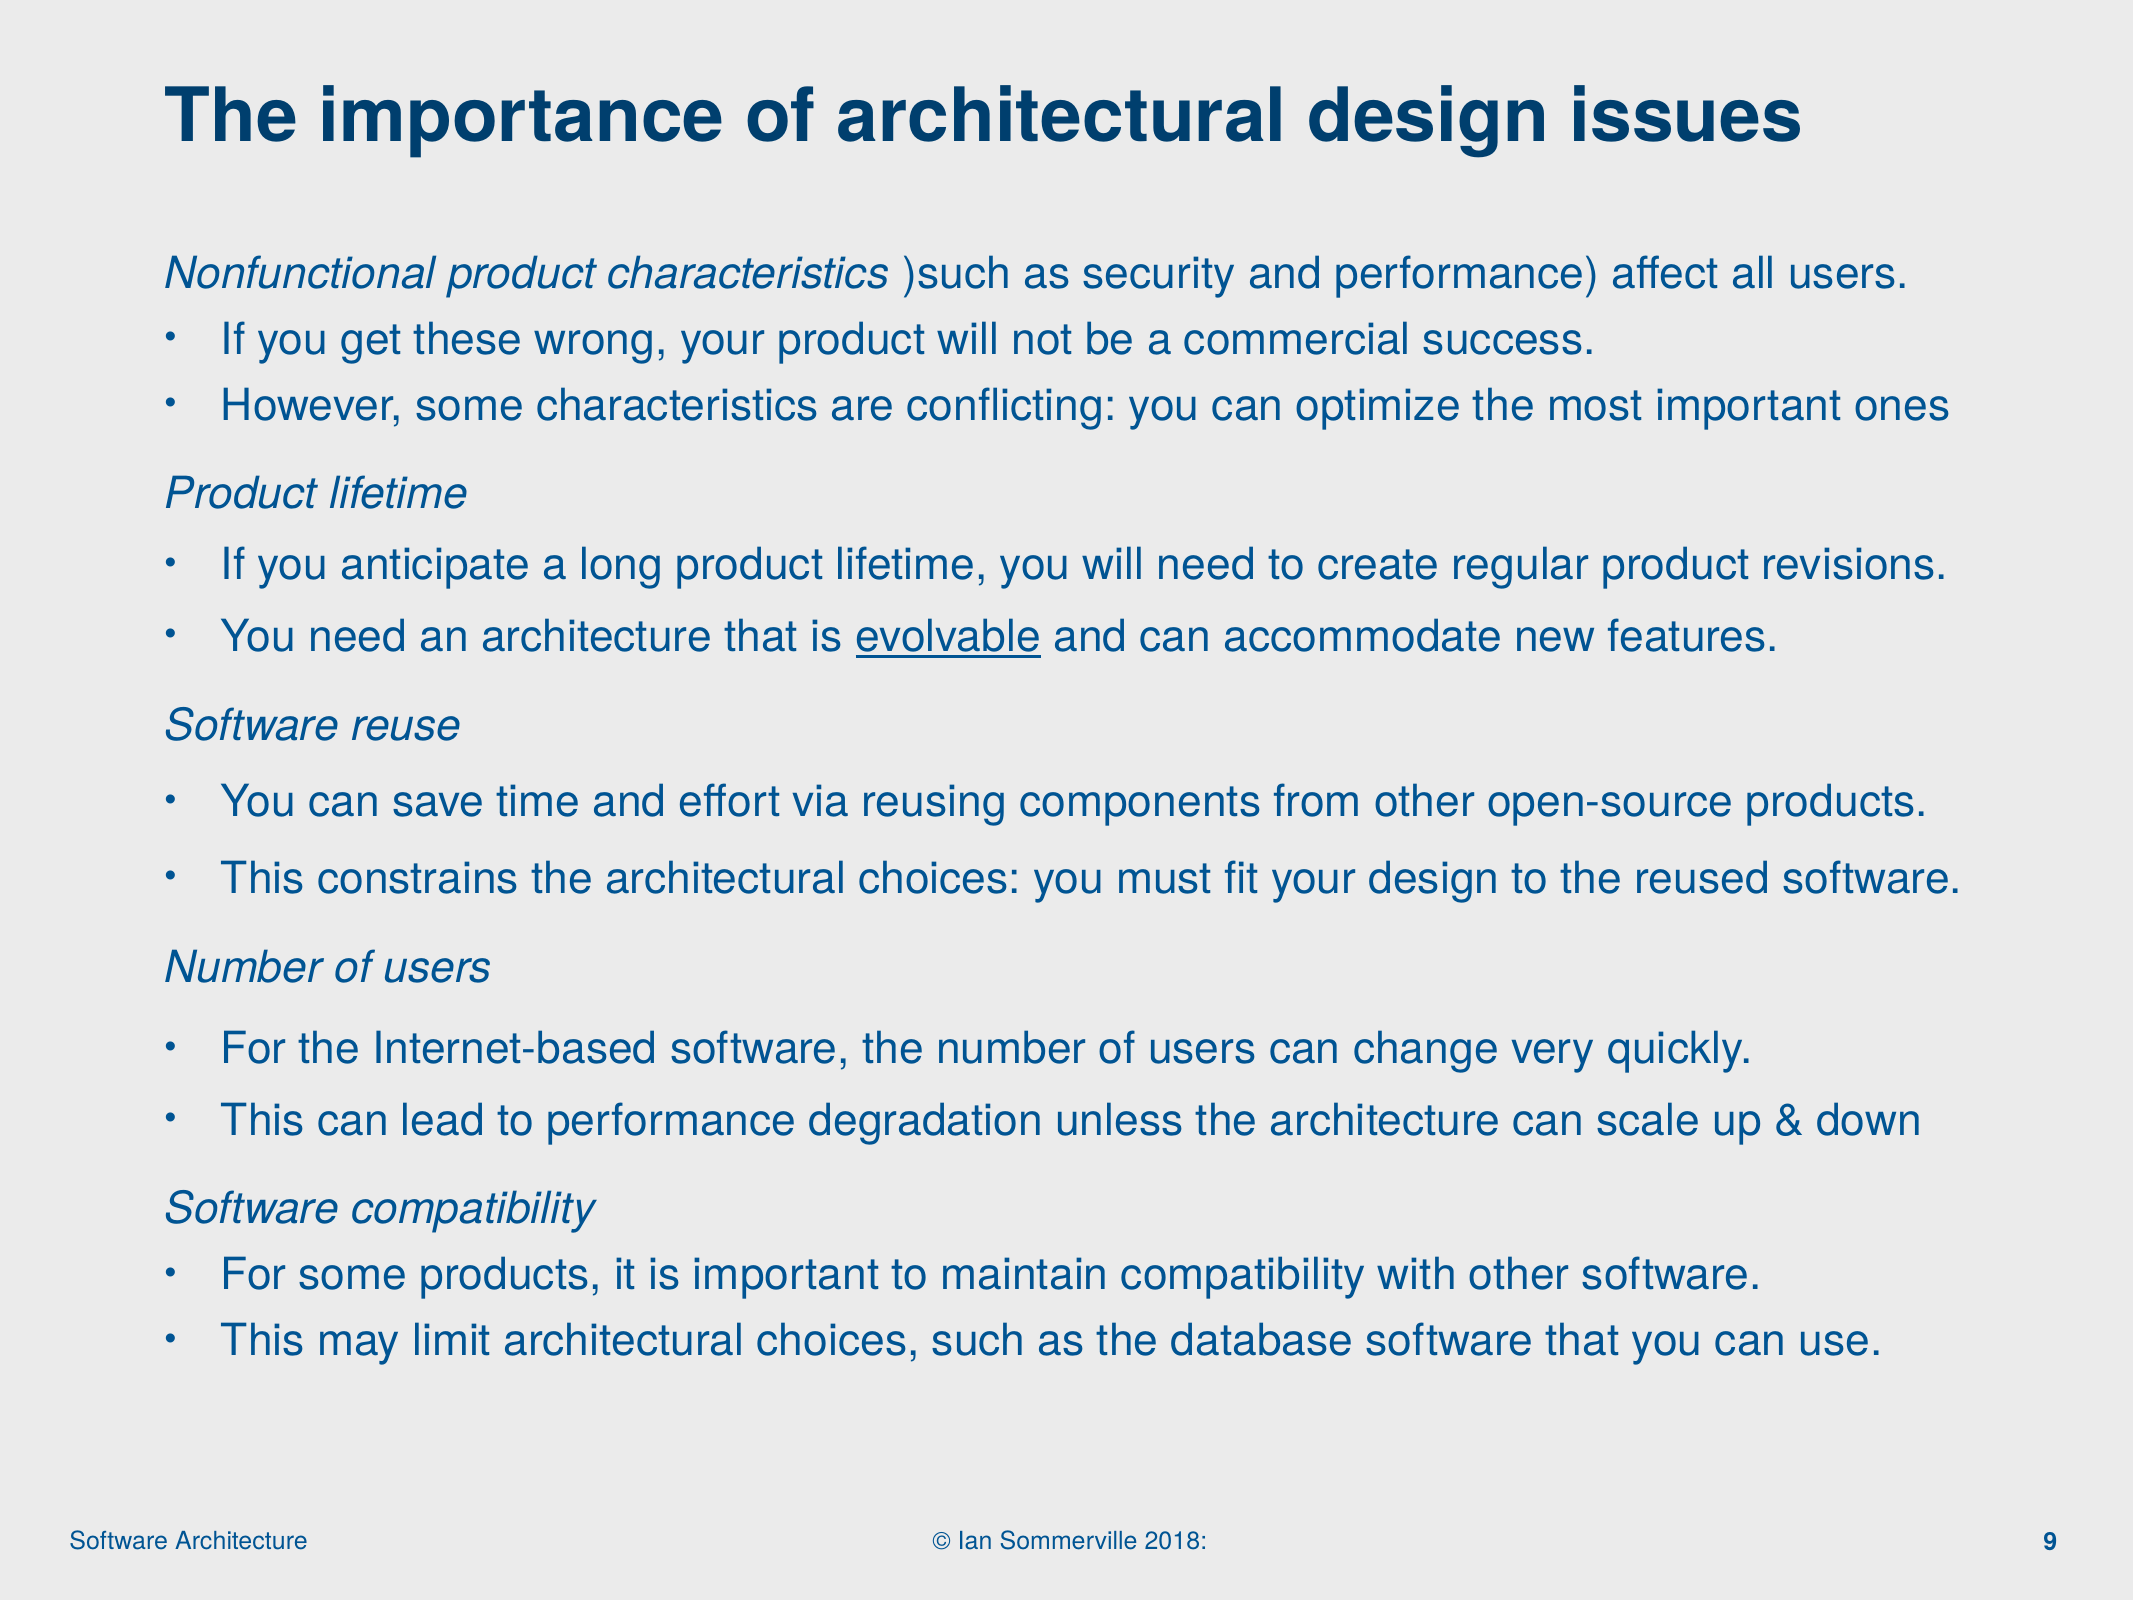

# The importance of architectural design issues
Nonfunctional product characteristics )such as security and performance) affect all users.
If you get these wrong, your product will not be a commercial success.
However, some characteristics are conflicting: you can optimize the most important ones
Product lifetime
If you anticipate a long product lifetime, you will need to create regular product revisions.
You need an architecture that is evolvable and can accommodate new features.
Software reuse
You can save time and effort via reusing components from other open-source products.
This constrains the architectural choices: you must fit your design to the reused software.
Number of users
For the Internet-based software, the number of users can change very quickly.
This can lead to performance degradation unless the architecture can scale up & down
Software compatibility
For some products, it is important to maintain compatibility with other software.
This may limit architectural choices, such as the database software that you can use.
9